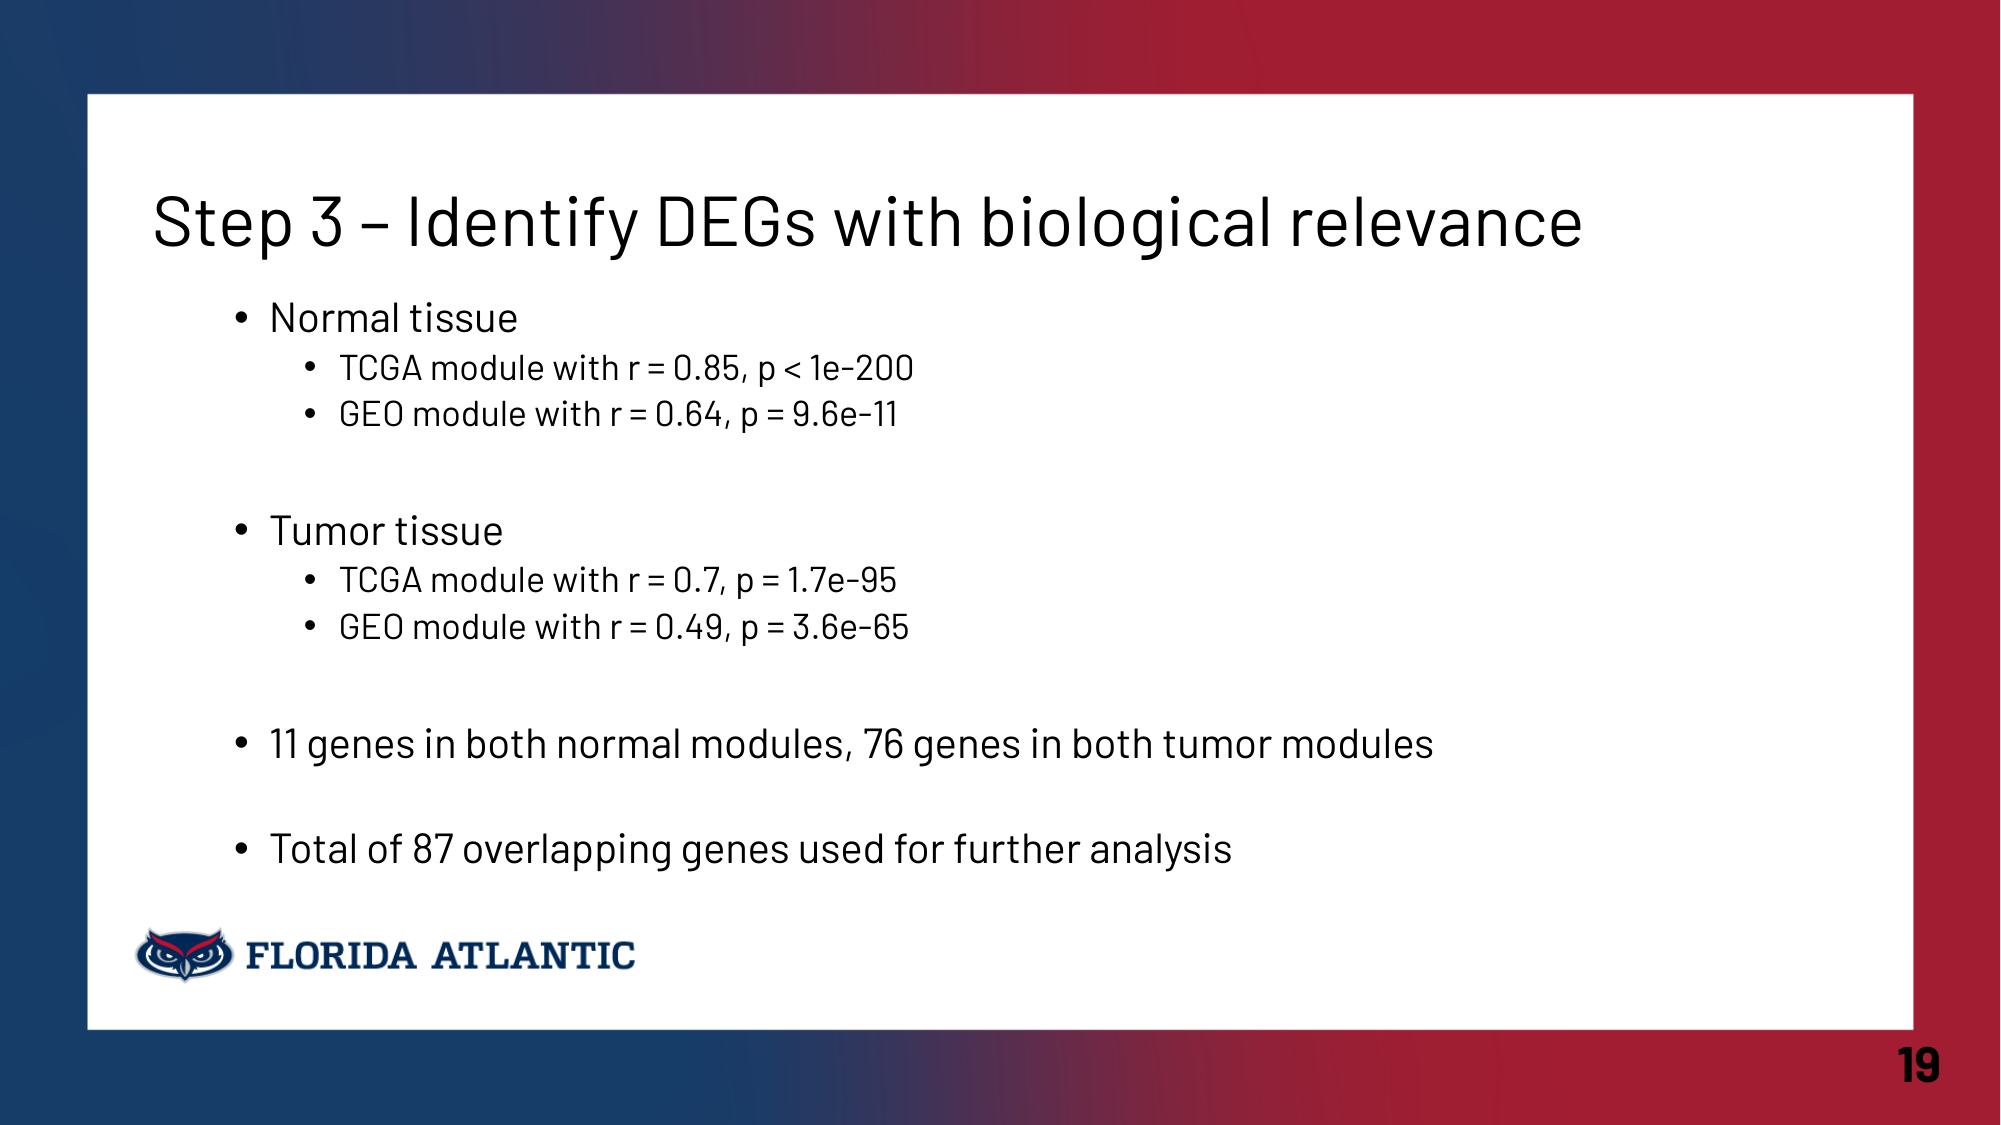

# Step 3 – Identify DEGs with biological relevance
Normal tissue
TCGA module with r = 0.85, p < 1e-200
GEO module with r = 0.64, p = 9.6e-11

Tumor tissue
TCGA module with r = 0.7, p = 1.7e-95
GEO module with r = 0.49, p = 3.6e-65

11 genes in both normal modules, 76 genes in both tumor modules
Total of 87 overlapping genes used for further analysis

19